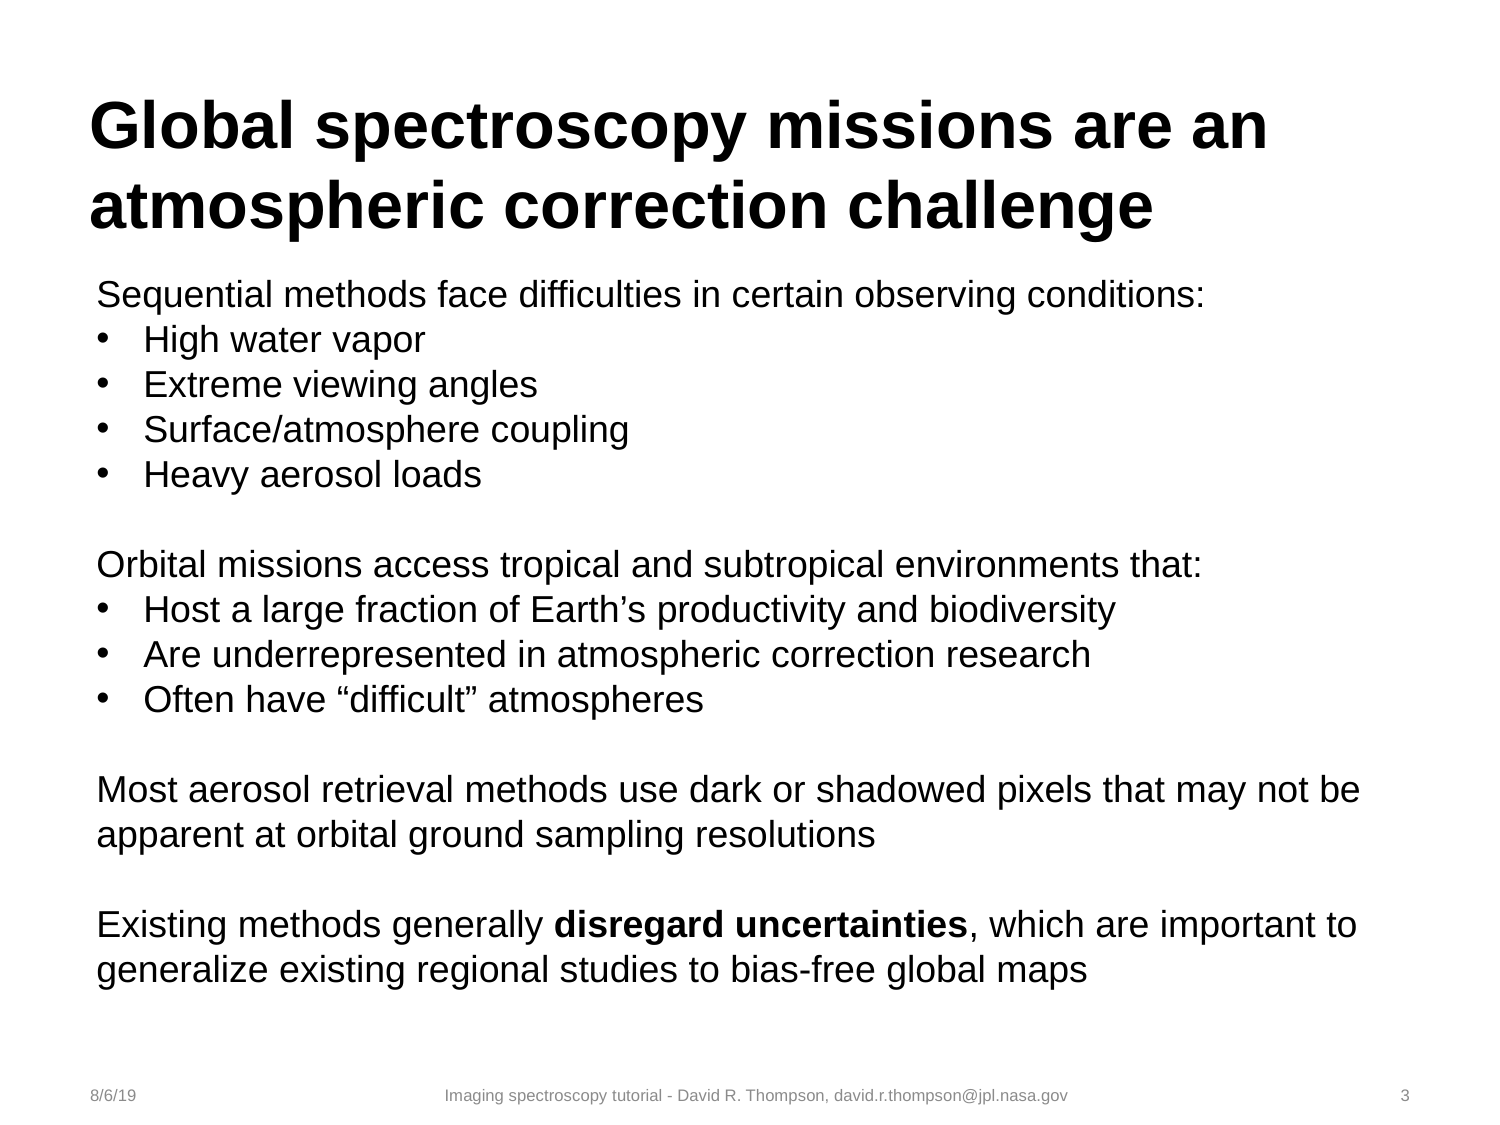

# Global spectroscopy missions are an atmospheric correction challenge

Sequential methods face difficulties in certain observing conditions:
High water vapor
Extreme viewing angles
Surface/atmosphere coupling
Heavy aerosol loads

Orbital missions access tropical and subtropical environments that:
Host a large fraction of Earth’s productivity and biodiversity
Are underrepresented in atmospheric correction research
Often have “difficult” atmospheres

Most aerosol retrieval methods use dark or shadowed pixels that may not be apparent at orbital ground sampling resolutions

Existing methods generally disregard uncertainties, which are important to generalize existing regional studies to bias-free global maps

8/6/19
Imaging spectroscopy tutorial - David R. Thompson, david.r.thompson@jpl.nasa.gov
3